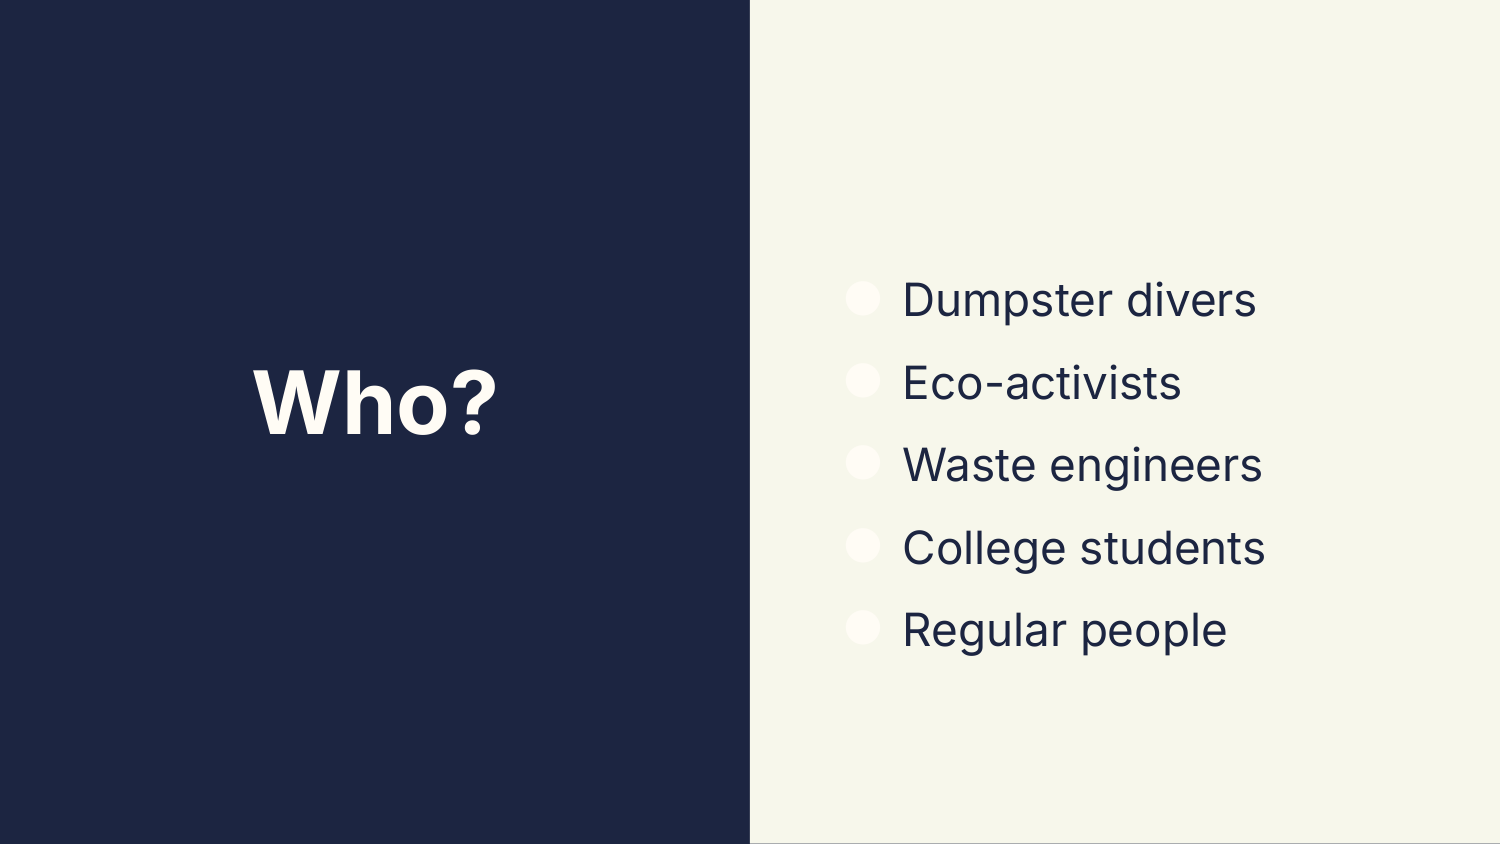

Dumpster divers
Eco-activists
Waste engineers
College students
Regular people
# Who?